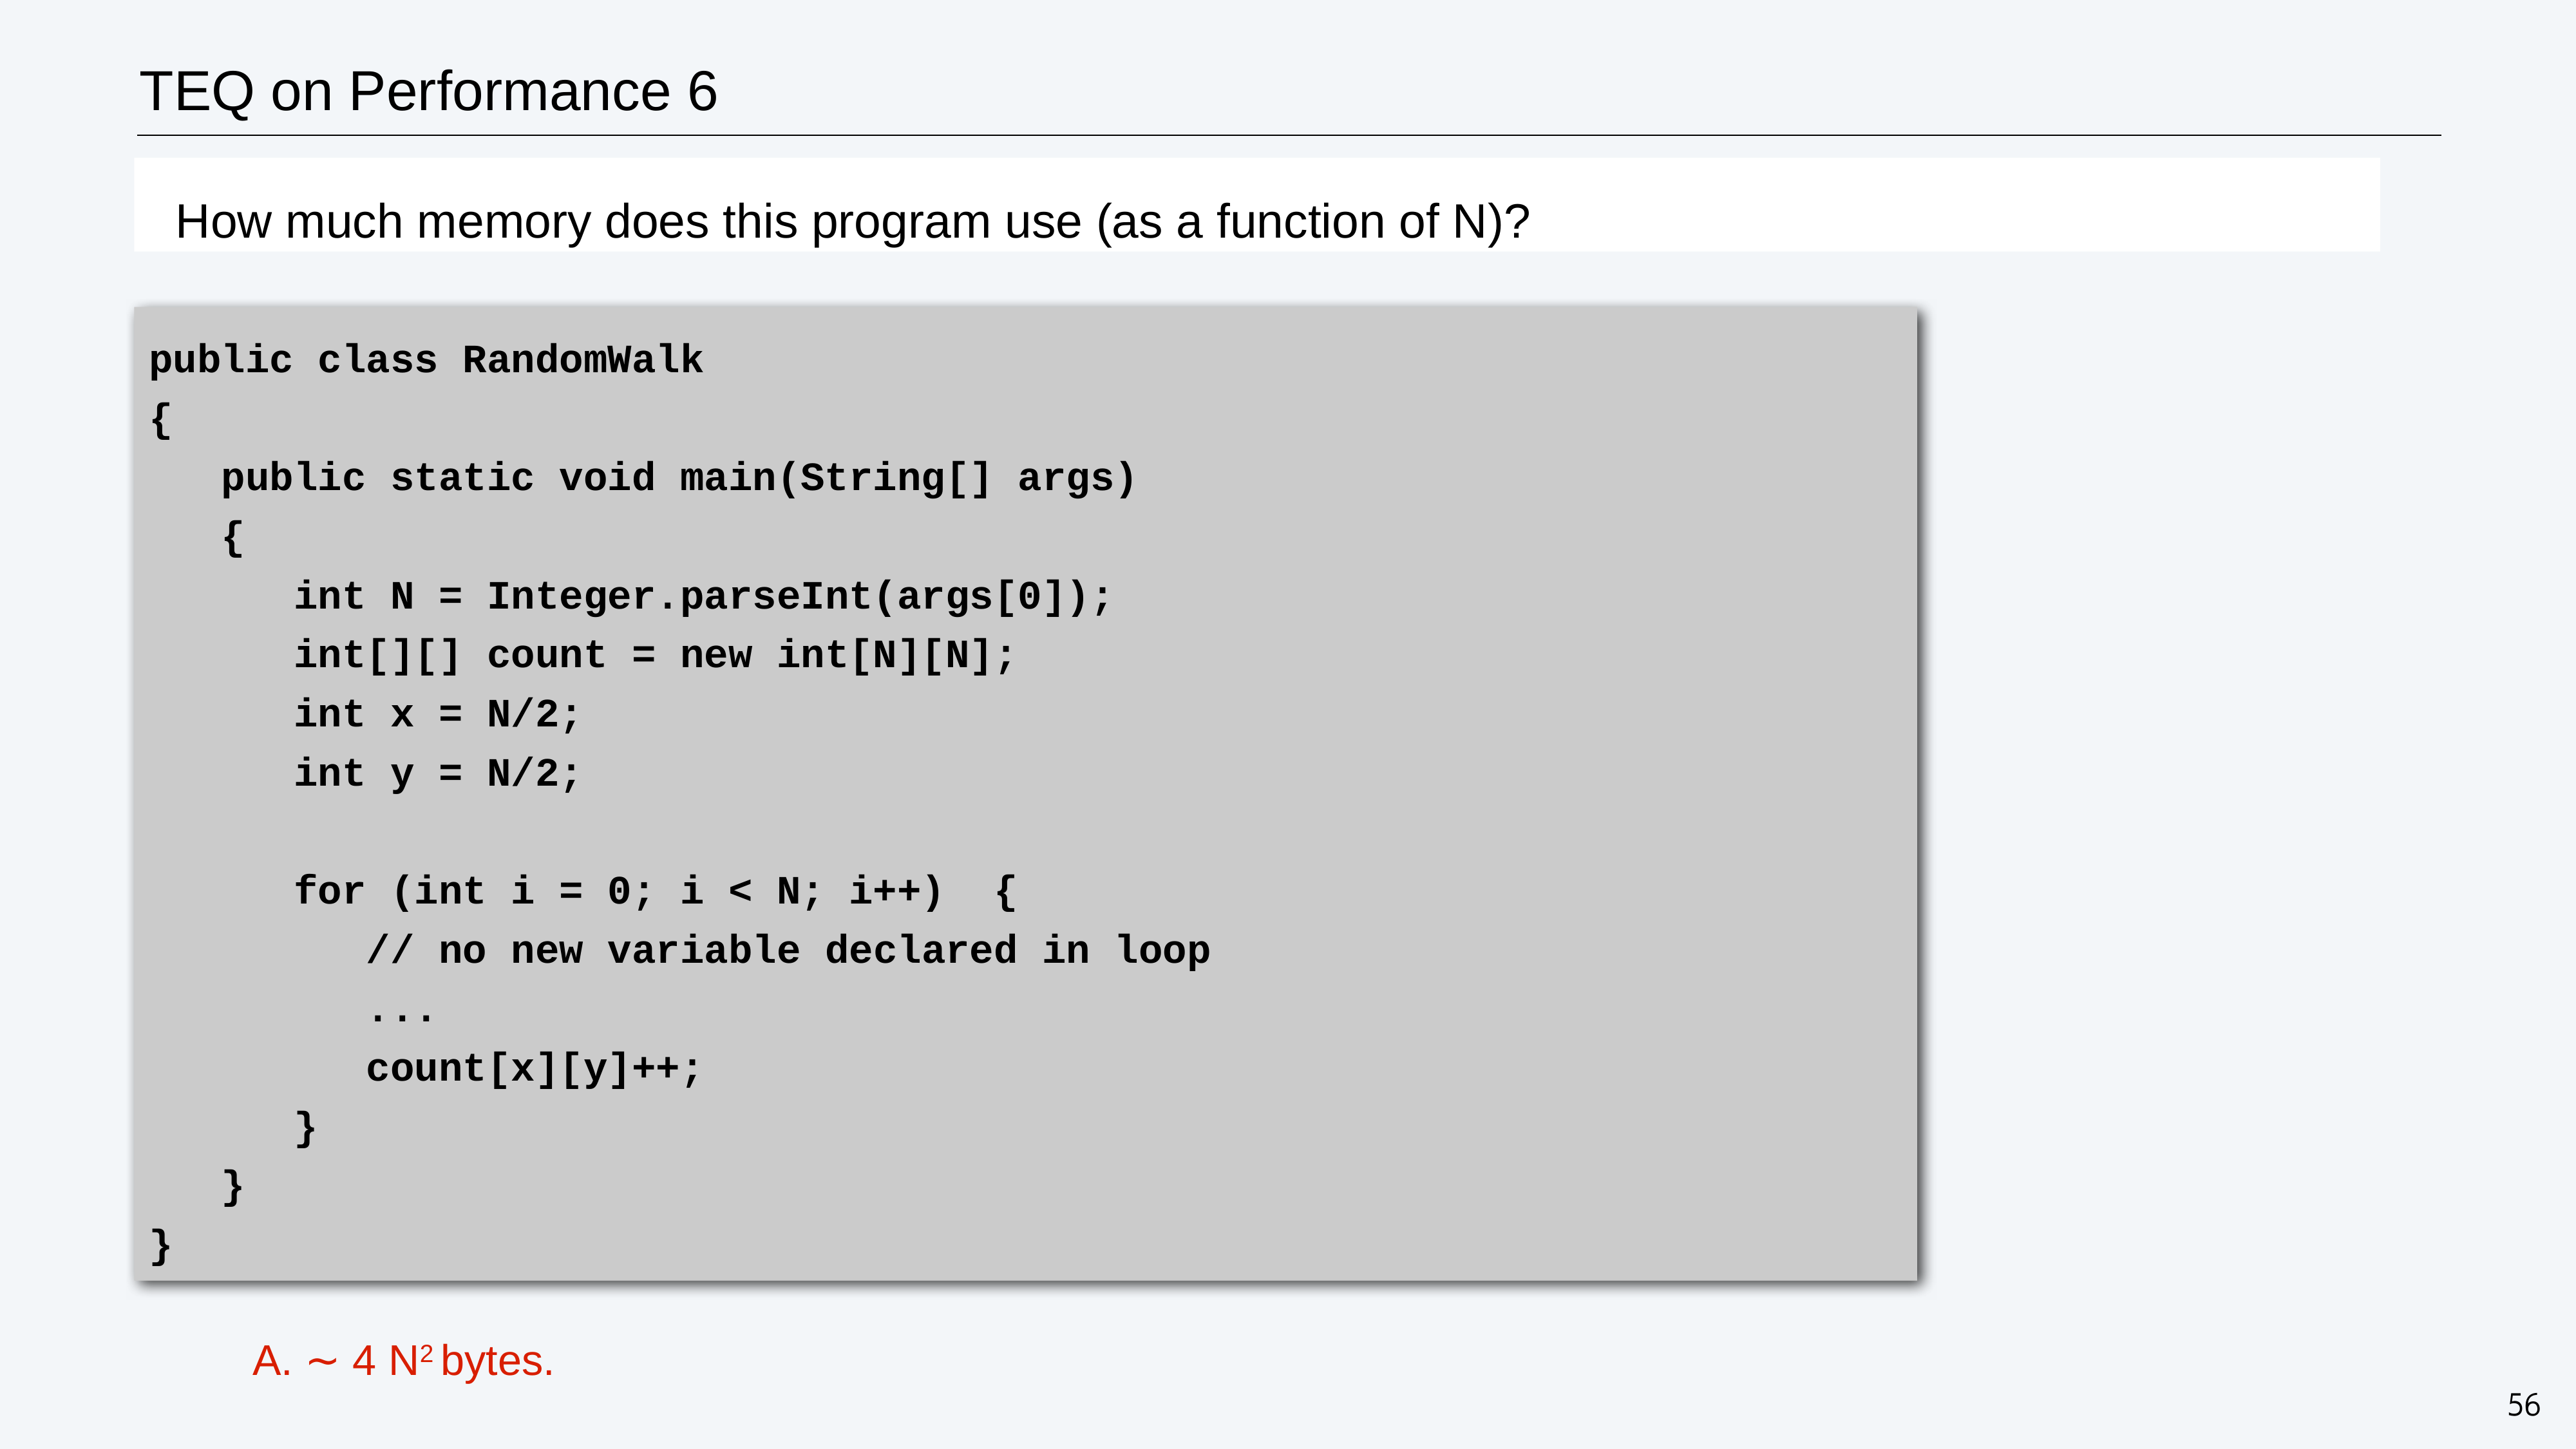

# TEQ on Performance 6
How much memory does this program use (as a function of N)?
public class RandomWalk
{
   public static void main(String[] args)
   {
      int N = Integer.parseInt(args[0]);
      int[][] count = new int[N][N];
      int x = N/2;
      int y = N/2;

      for (int i = 0; i < N; i++)  {
         // no new variable declared in loop
         ...
         count[x][y]++;
      }
   }
}
A. ∼ 4 N2 bytes.
56